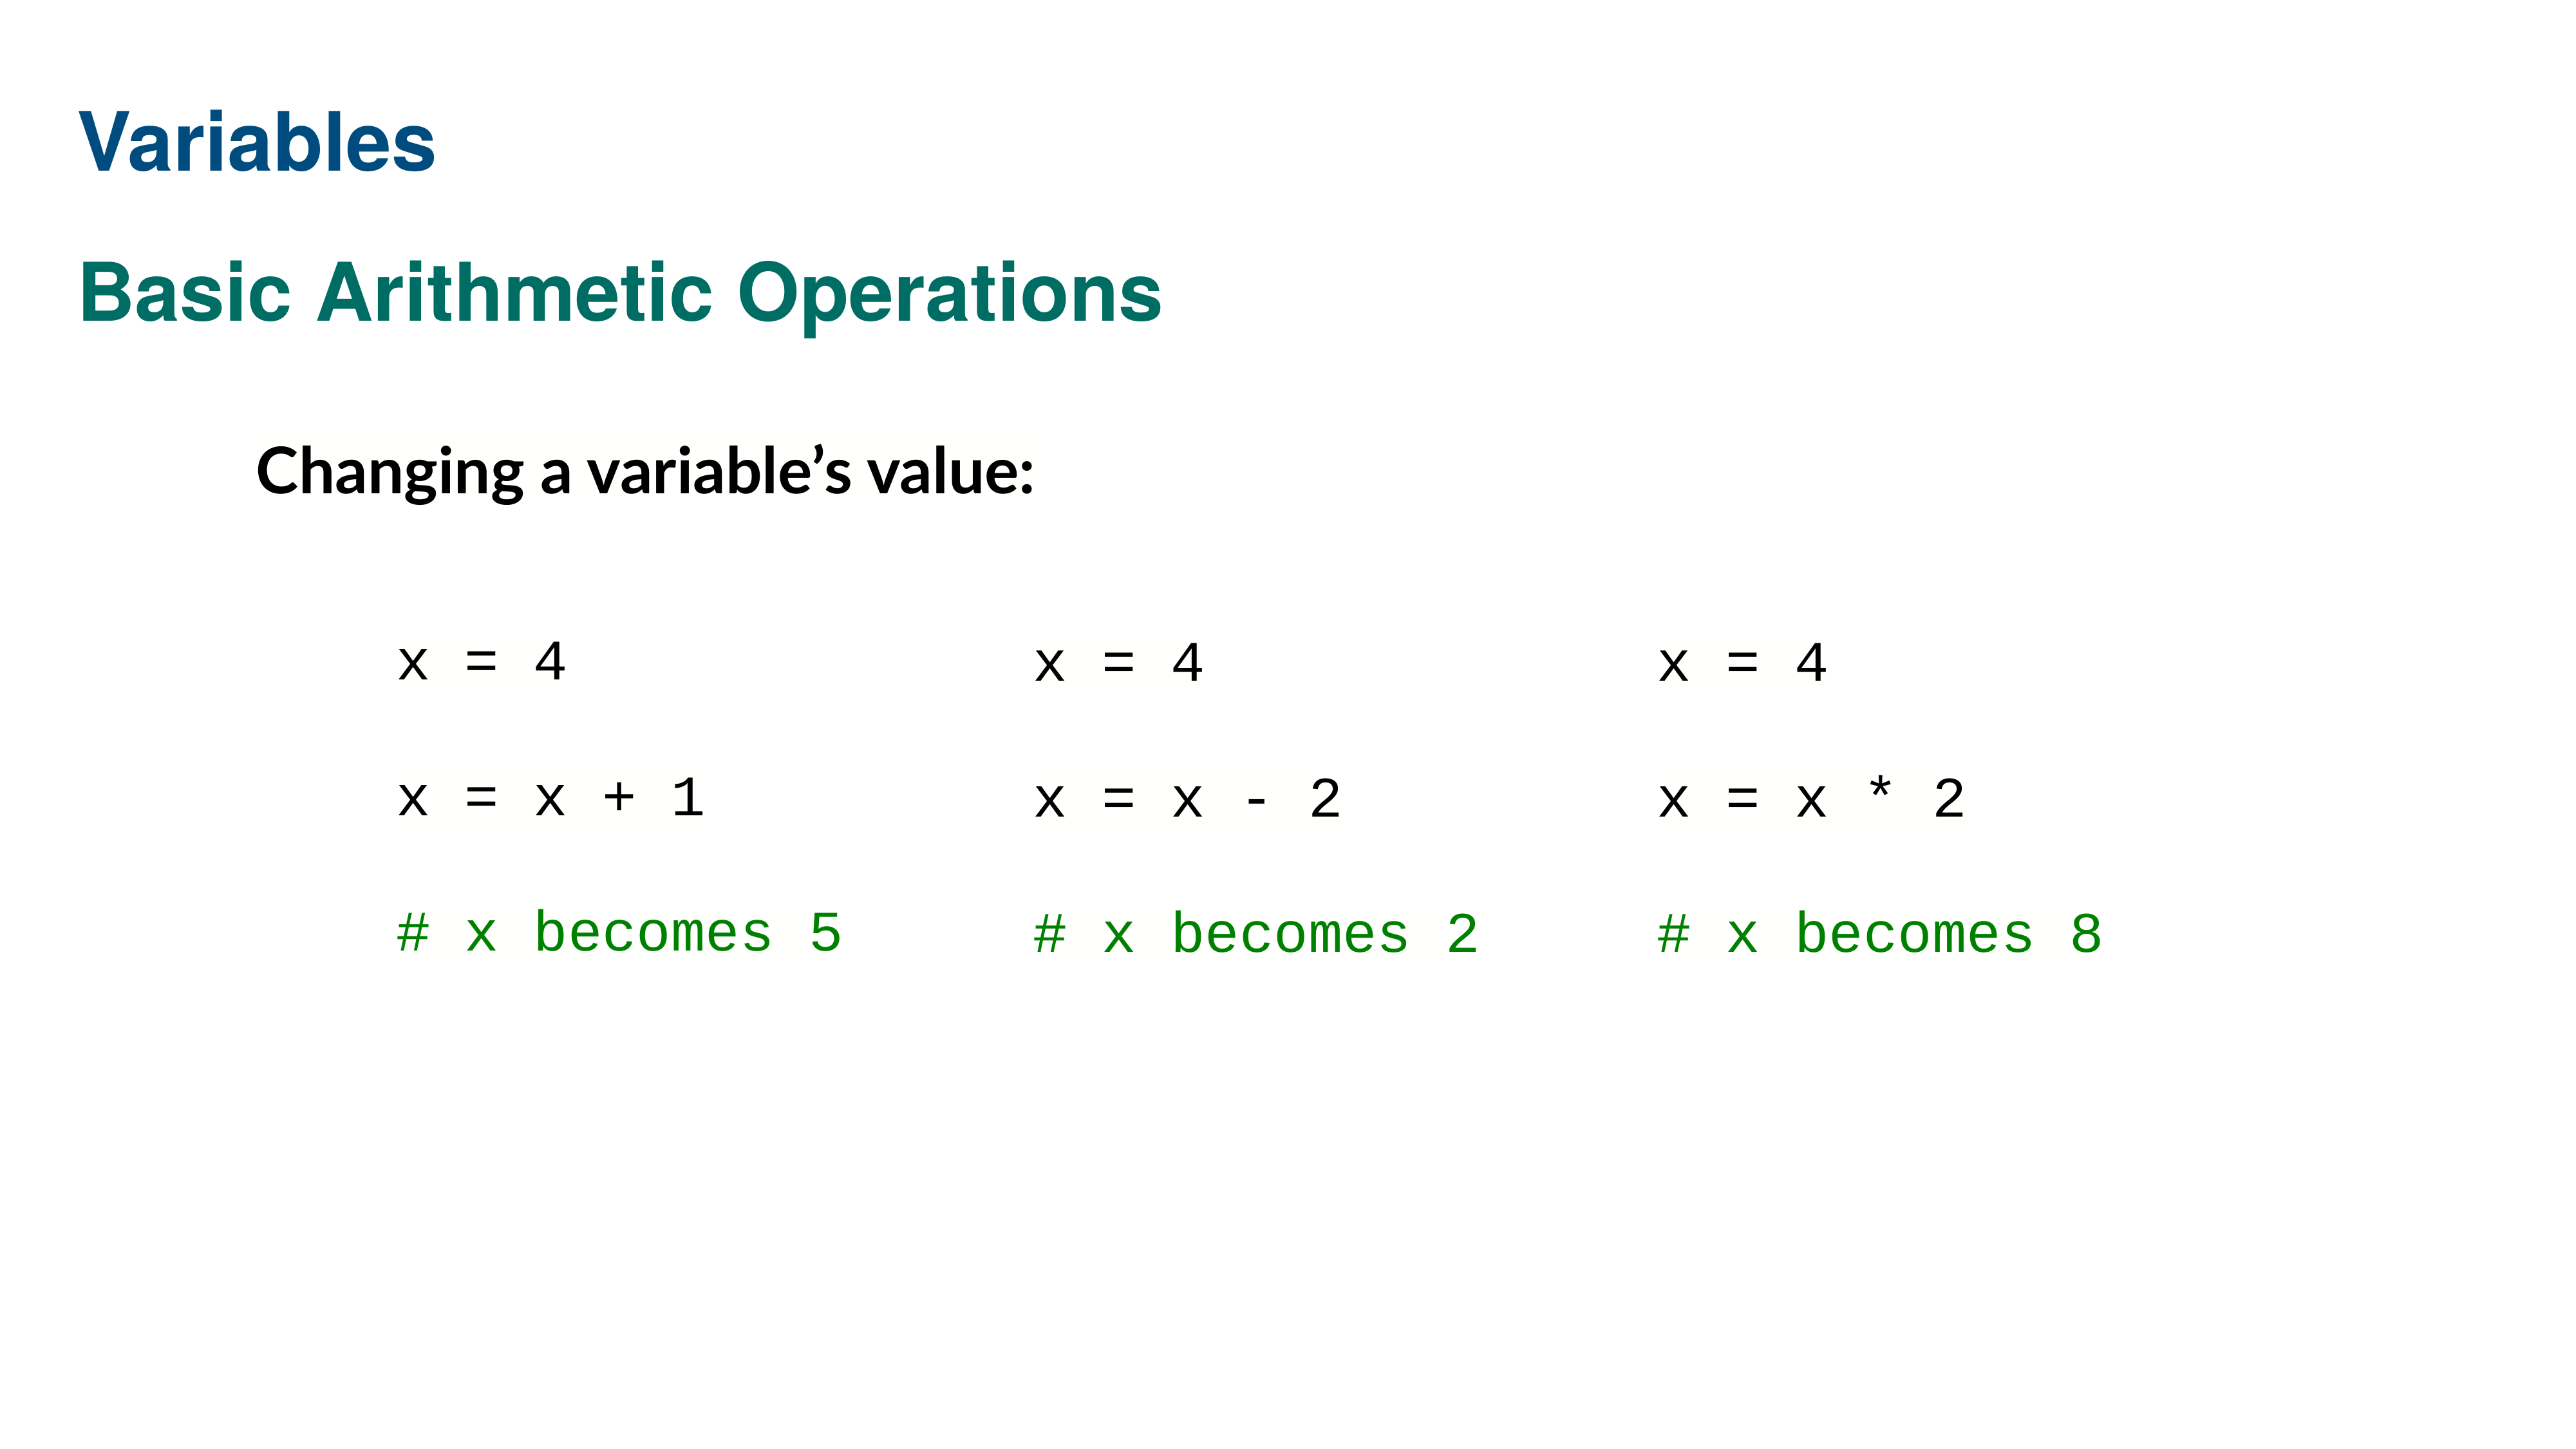

Variables
Basic Arithmetic Operations
Changing a variable’s value:
x = 4
x = x + 1
# x becomes 5

x = 4
x = x - 2
# x becomes 2

x = 4
x = x * 2
# x becomes 8